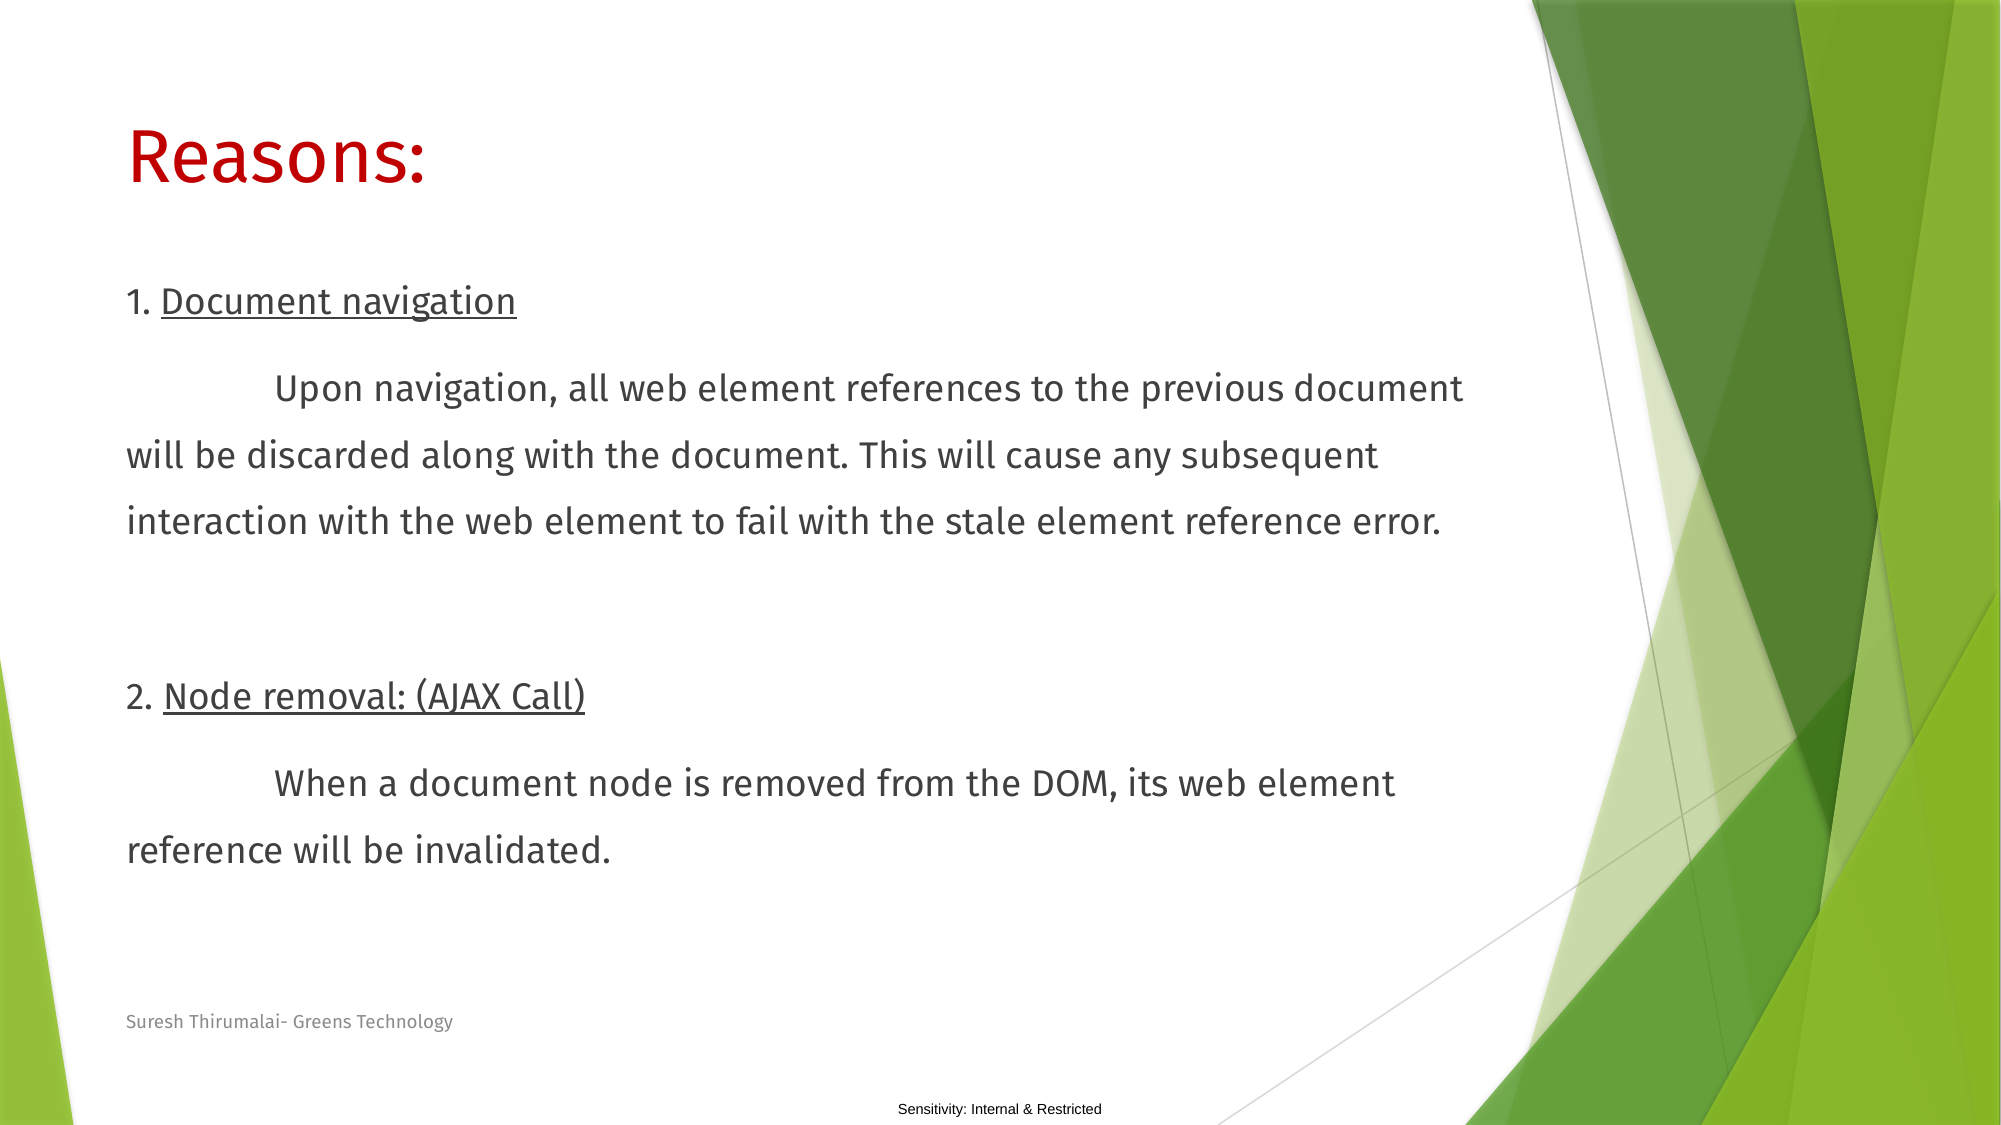

# Reasons:
1. Document navigation
	Upon navigation, all web element references to the previous document will be discarded along with the document. This will cause any subsequent interaction with the web element to fail with the stale element reference error.

2. Node removal: (AJAX Call)
		When a document node is removed from the DOM, its web element reference will be invalidated.

Suresh Thirumalai- Greens Technology